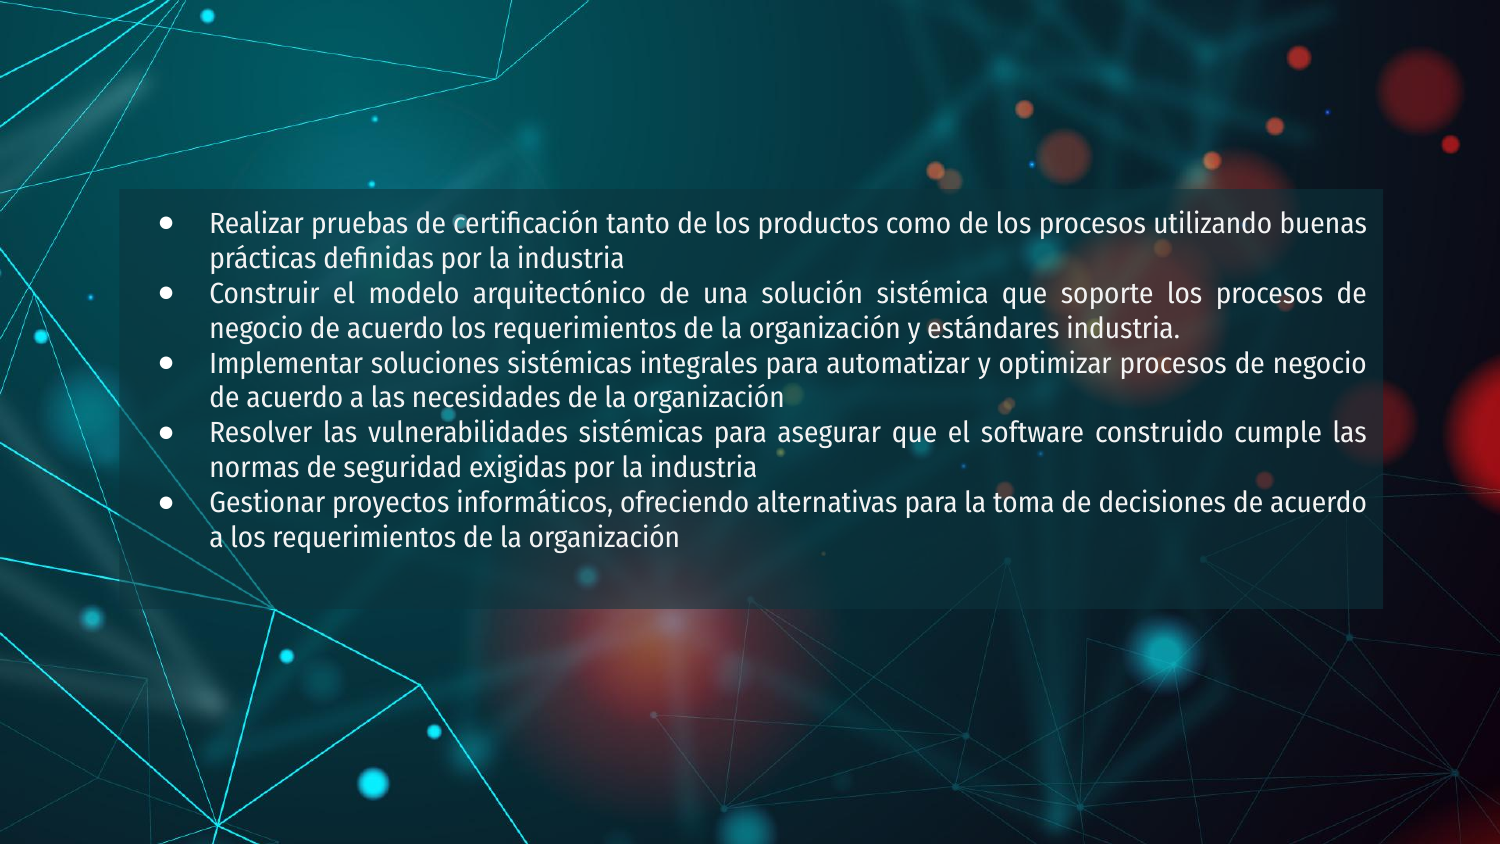

Realizar pruebas de certificación tanto de los productos como de los procesos utilizando buenas prácticas definidas por la industria
Construir el modelo arquitectónico de una solución sistémica que soporte los procesos de negocio de acuerdo los requerimientos de la organización y estándares industria.
Implementar soluciones sistémicas integrales para automatizar y optimizar procesos de negocio de acuerdo a las necesidades de la organización
Resolver las vulnerabilidades sistémicas para asegurar que el software construido cumple las normas de seguridad exigidas por la industria
Gestionar proyectos informáticos, ofreciendo alternativas para la toma de decisiones de acuerdo a los requerimientos de la organización